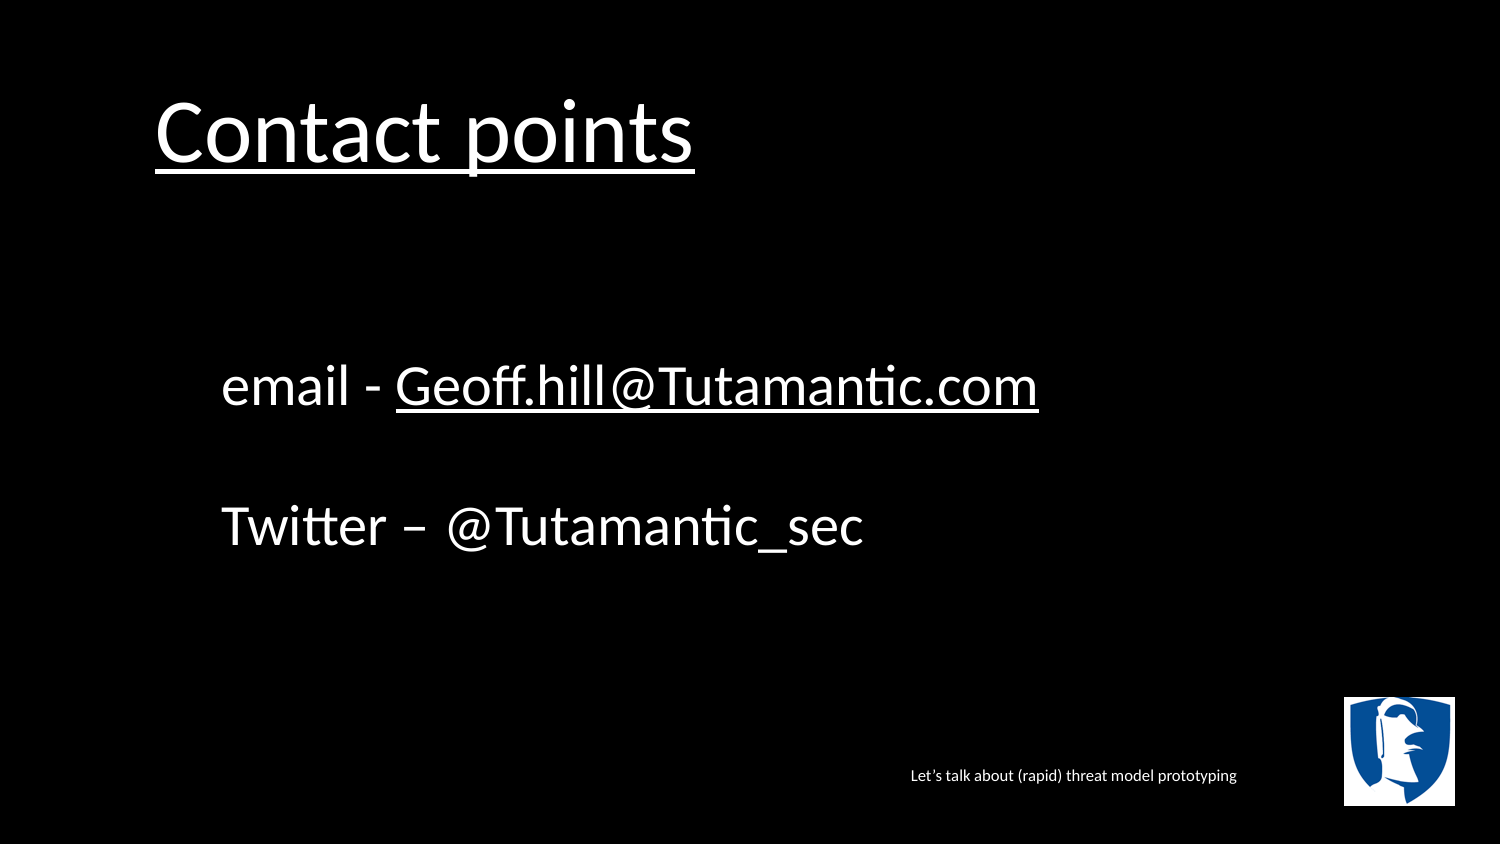

# Contact points
email - Geoff.hill@Tutamantic.com
Twitter – @Tutamantic_sec